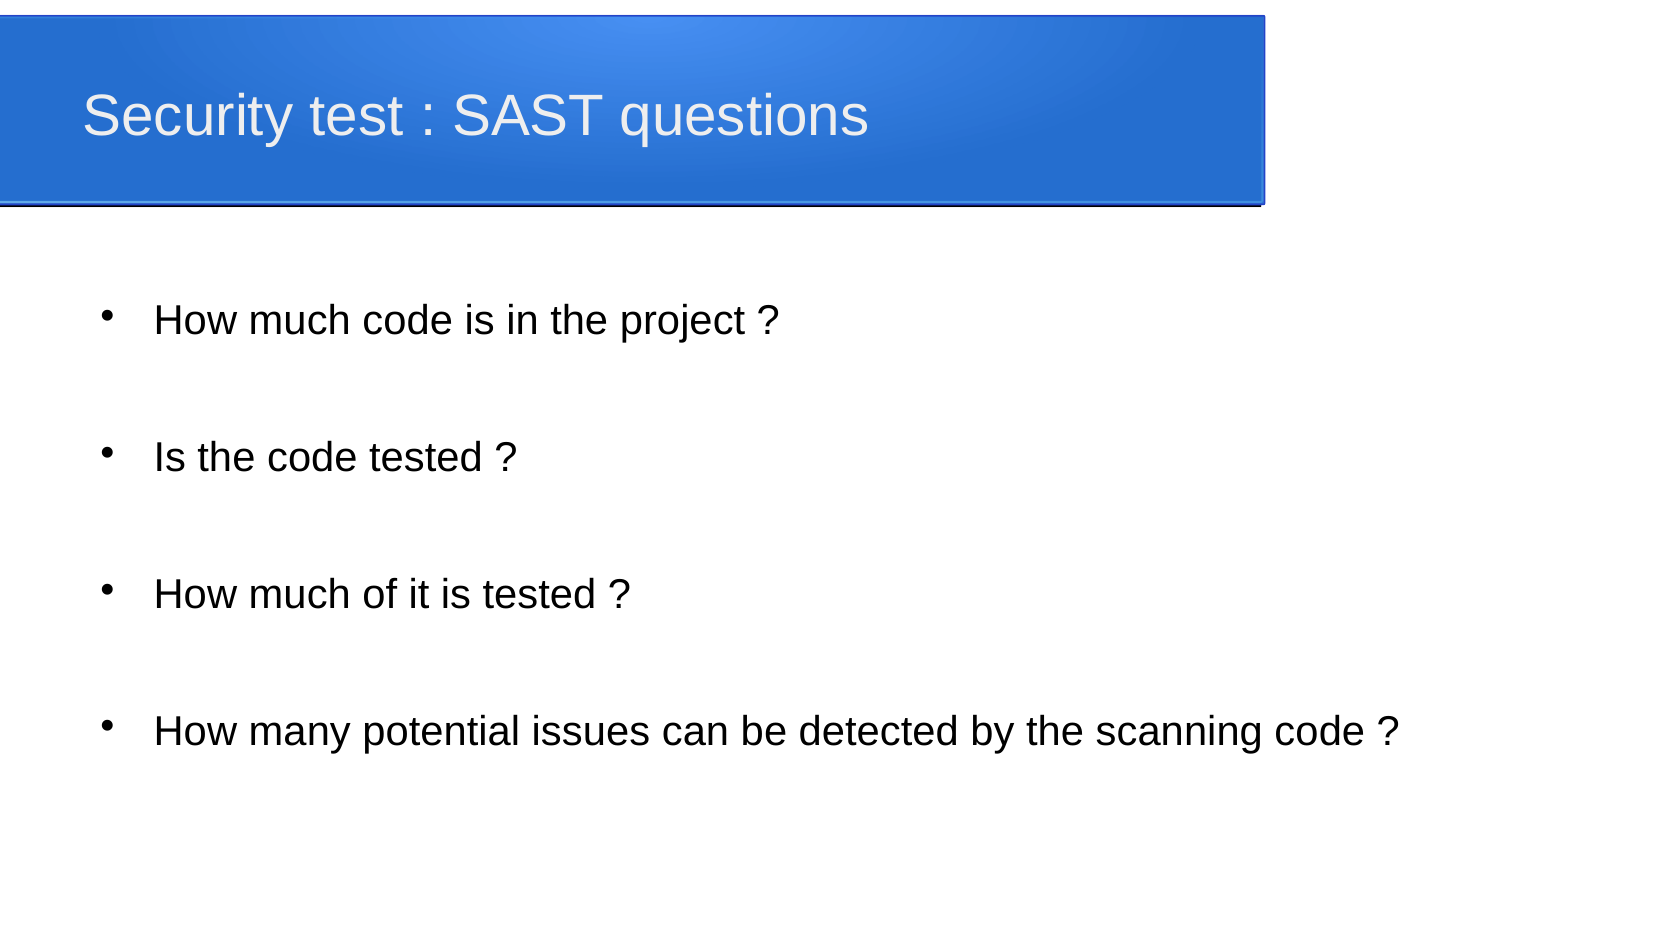

Security test : SAST questions

How much code is in the project ?

Is the code tested ?

How much of it is tested ?

How many potential issues can be detected by the scanning code ?